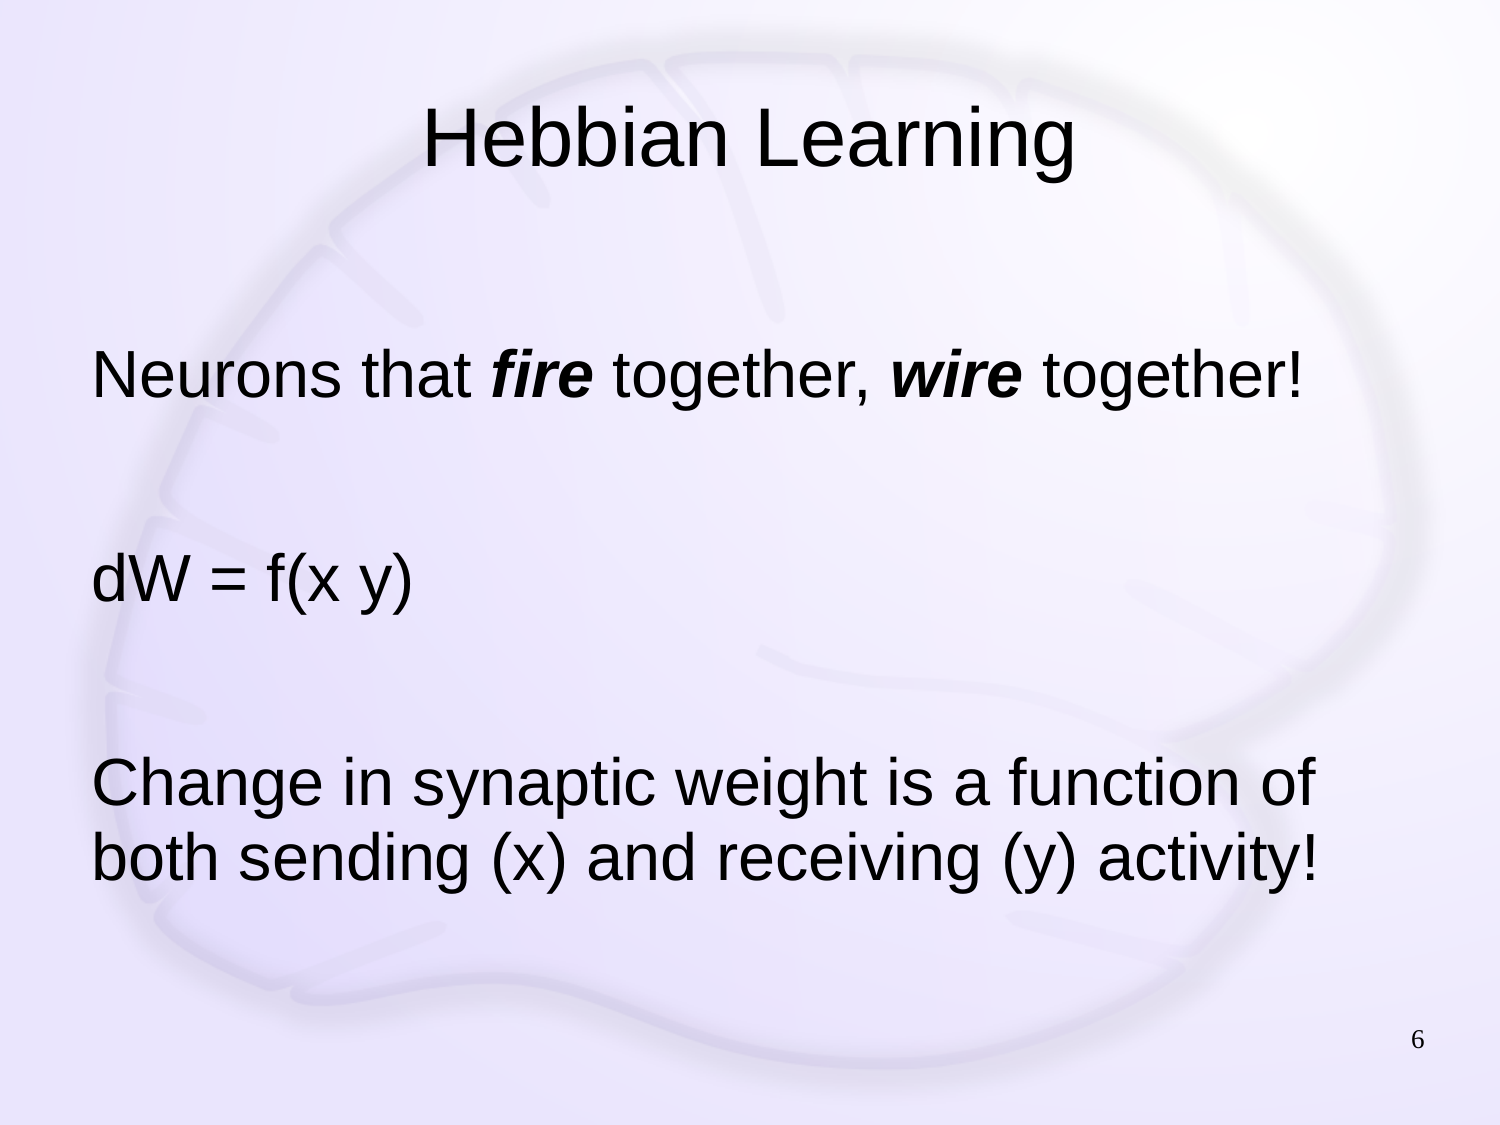

# Hebbian Learning
Neurons that fire together, wire together!

dW = f(x y)

Change in synaptic weight is a function of both sending (x) and receiving (y) activity!
6